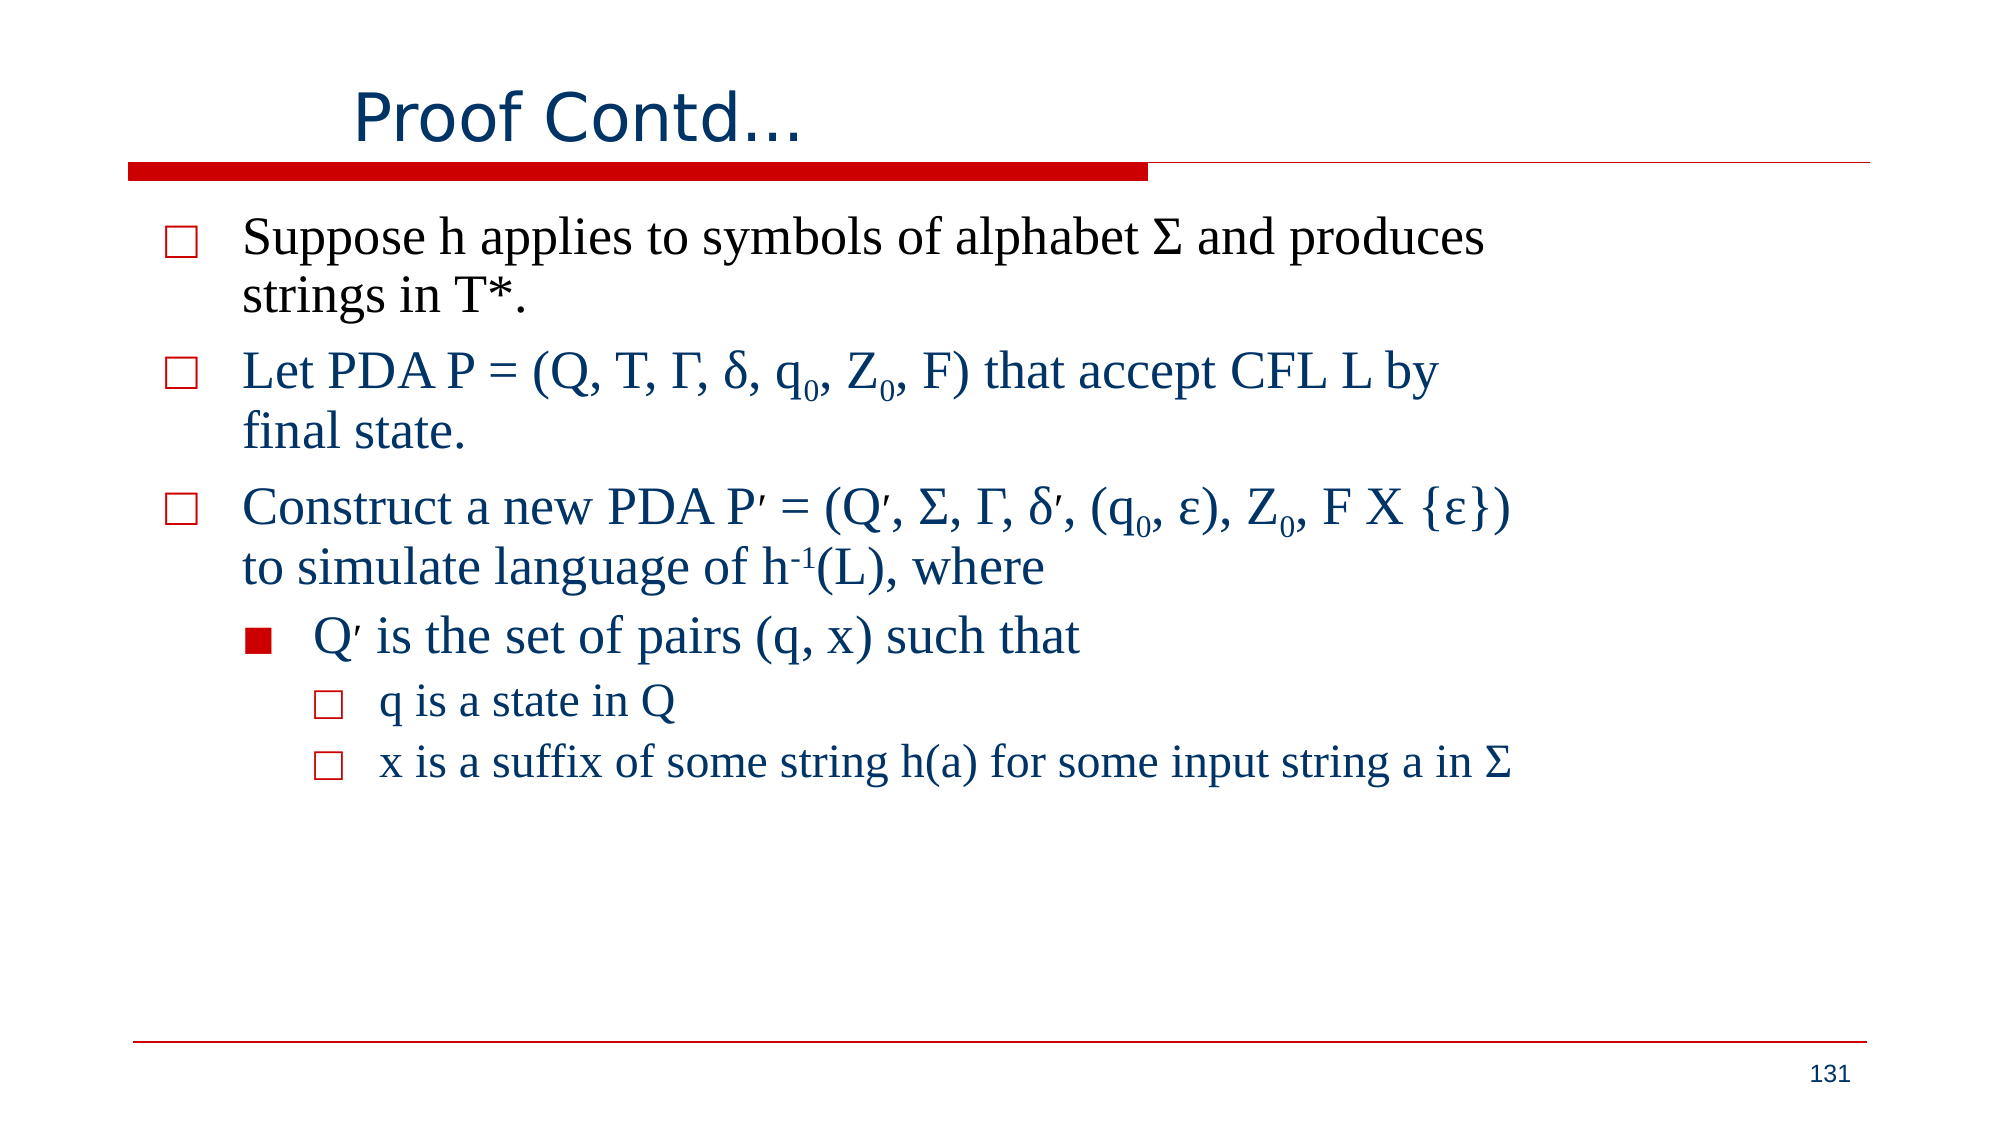

# Proof Contd...
Suppose h applies to symbols of alphabet Σ and produces strings in T*.
Let PDA P = (Q, T, Γ, δ, q0, Z0, F) that accept CFL L by final state.
Construct a new PDA P′ = (Q′, Σ, Γ, δ′, (q0, ε), Z0, F X {ε}) to simulate language of h-1(L), where
Q′ is the set of pairs (q, x) such that
q is a state in Q
x is a suffix of some string h(a) for some input string a in Σ
131